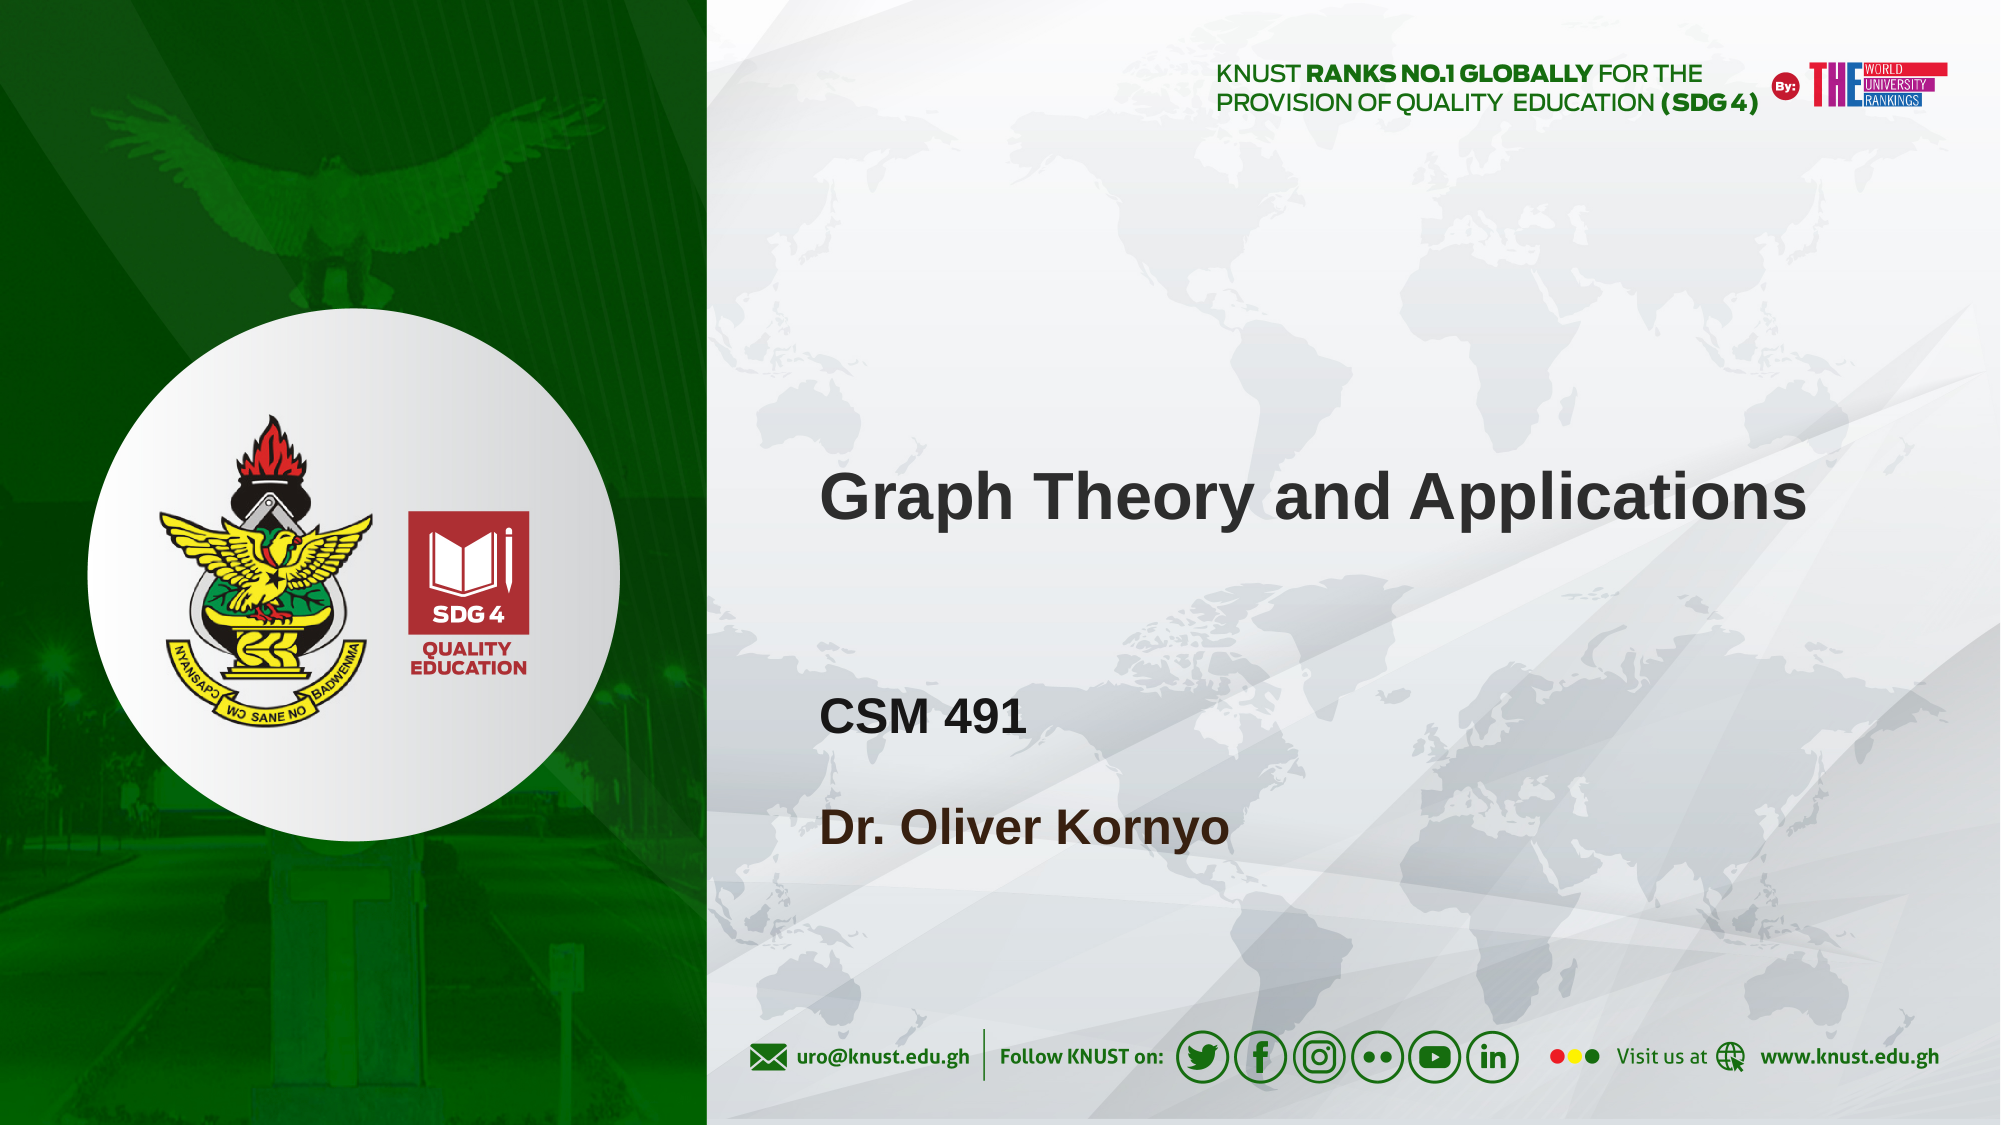

# Graph Theory and Applications
CSM 491
Dr. Oliver Kornyo